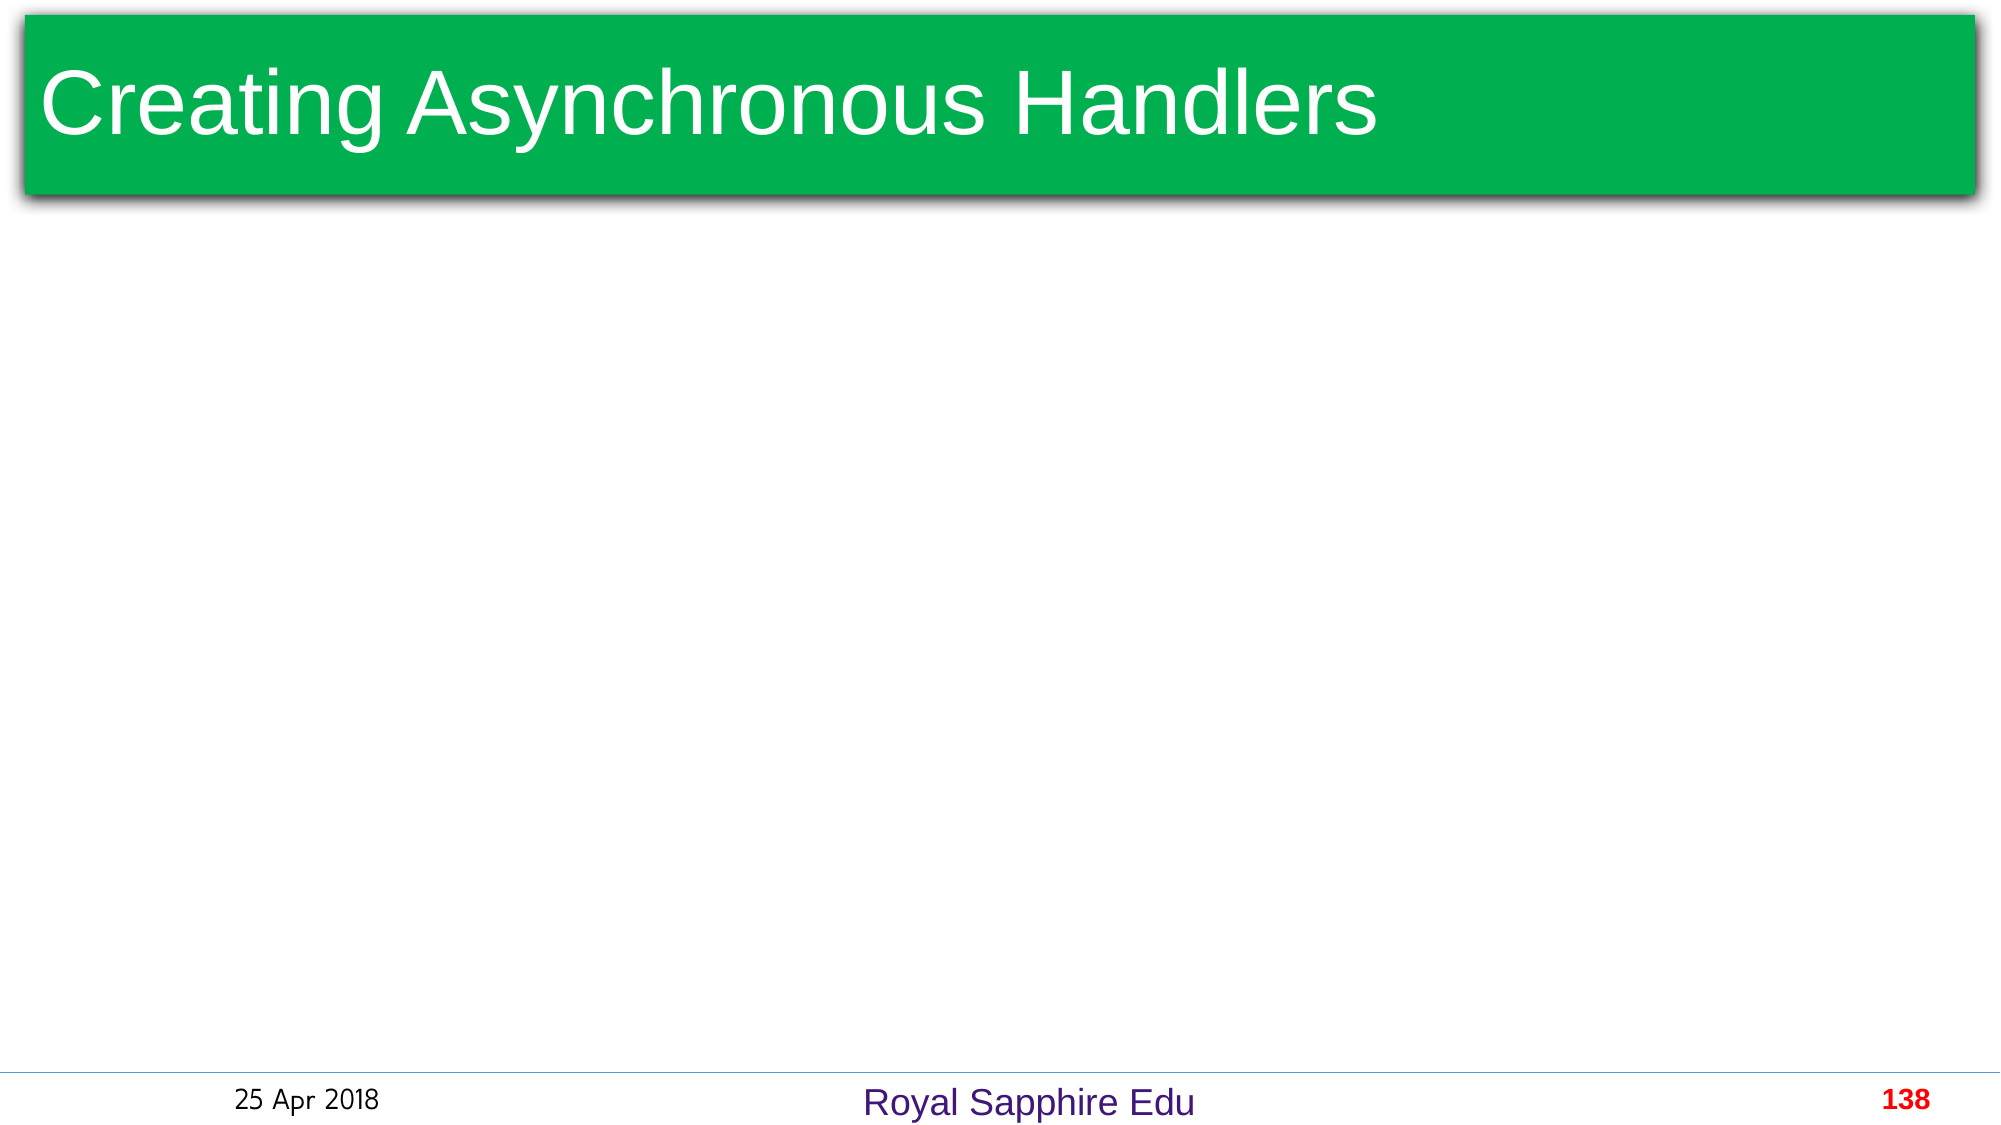

# Creating Asynchronous Handlers

25 Apr 2018
138